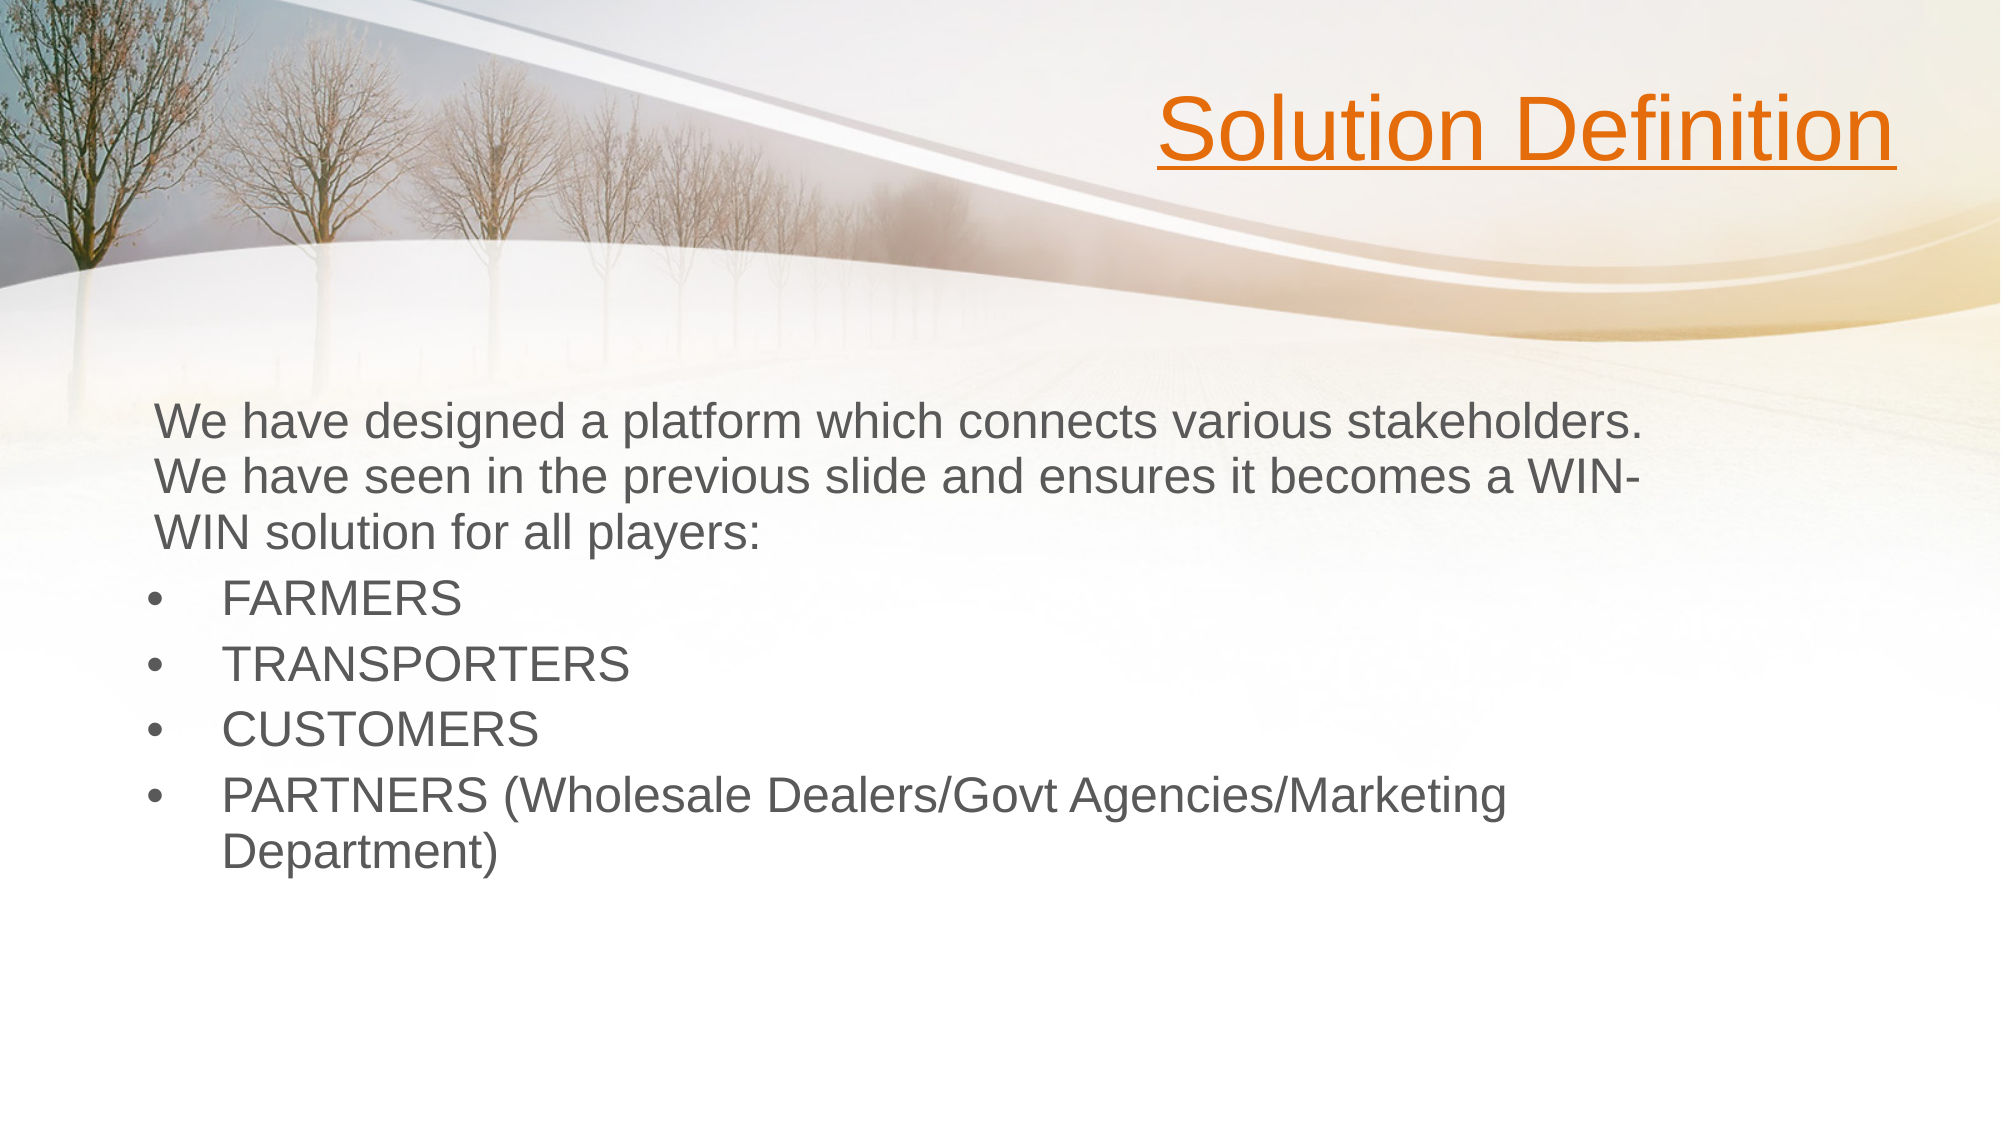

# Solution Definition
We have designed a platform which connects various stakeholders. We have seen in the previous slide and ensures it becomes a WIN-WIN solution for all players:
FARMERS
TRANSPORTERS
CUSTOMERS
PARTNERS (Wholesale Dealers/Govt Agencies/Marketing Department)